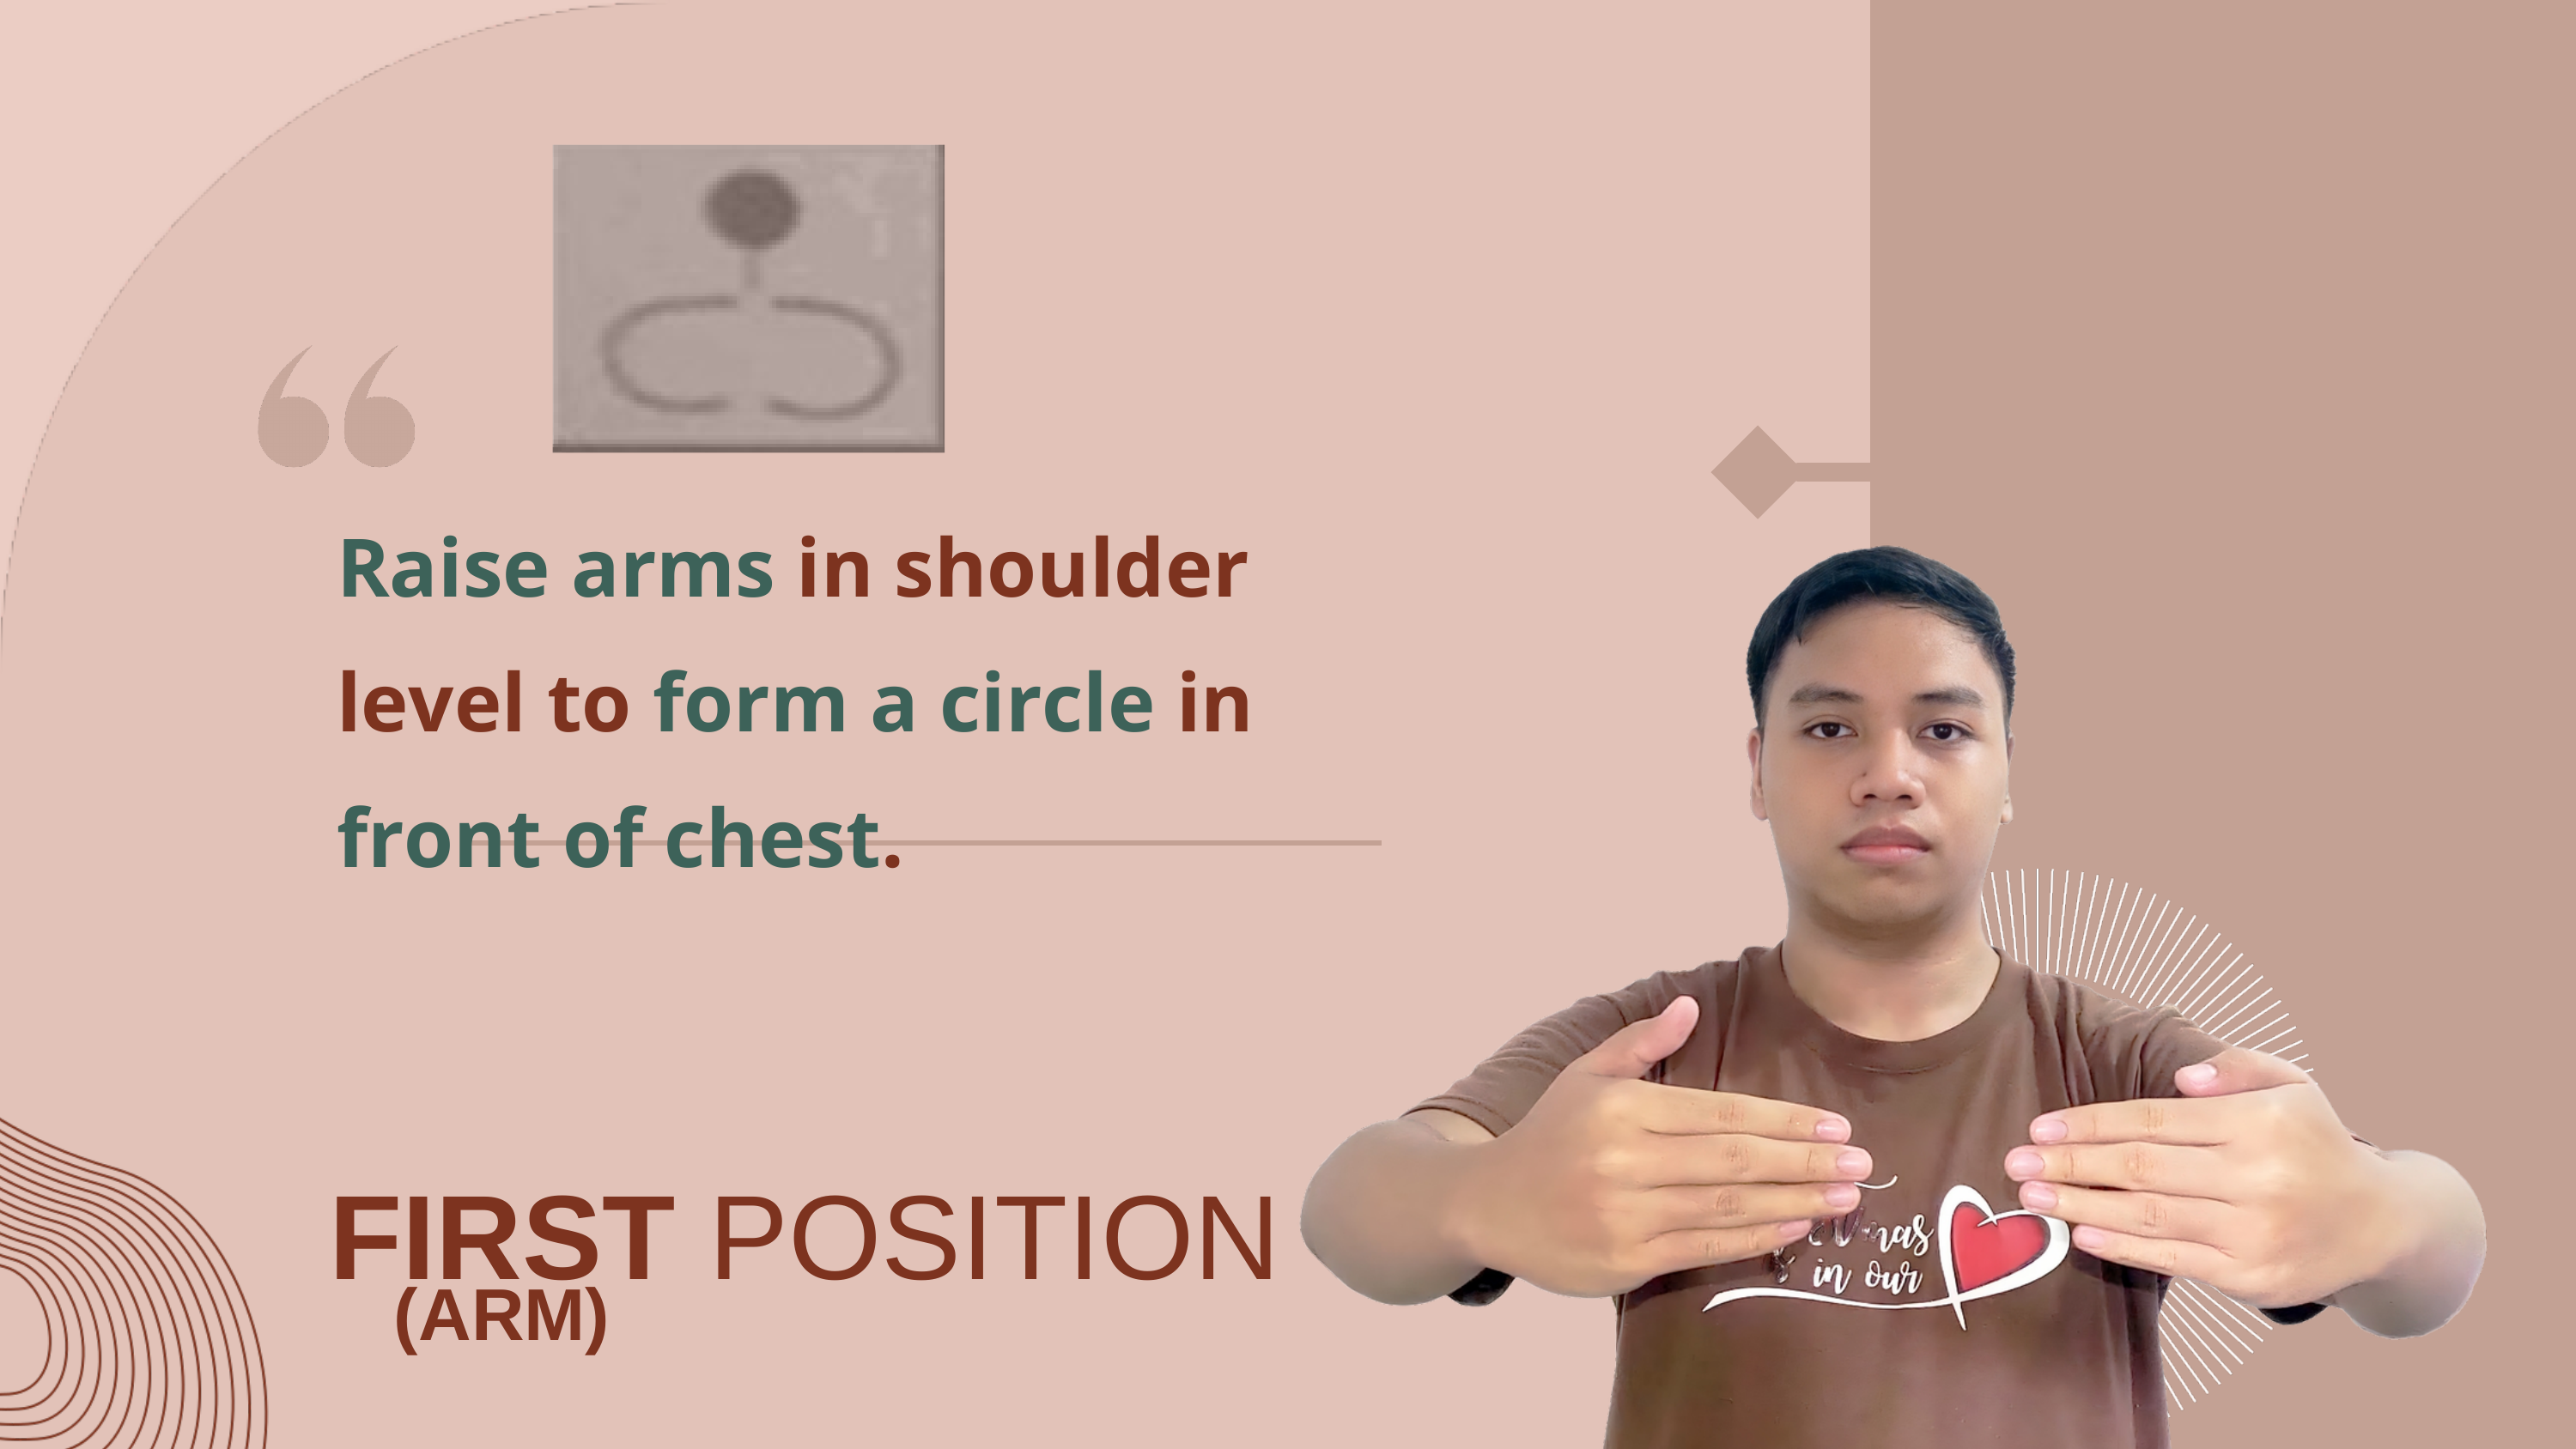

Raise arms in shoulder level to form a circle in front of chest.

FIRST POSITION
(ARM)